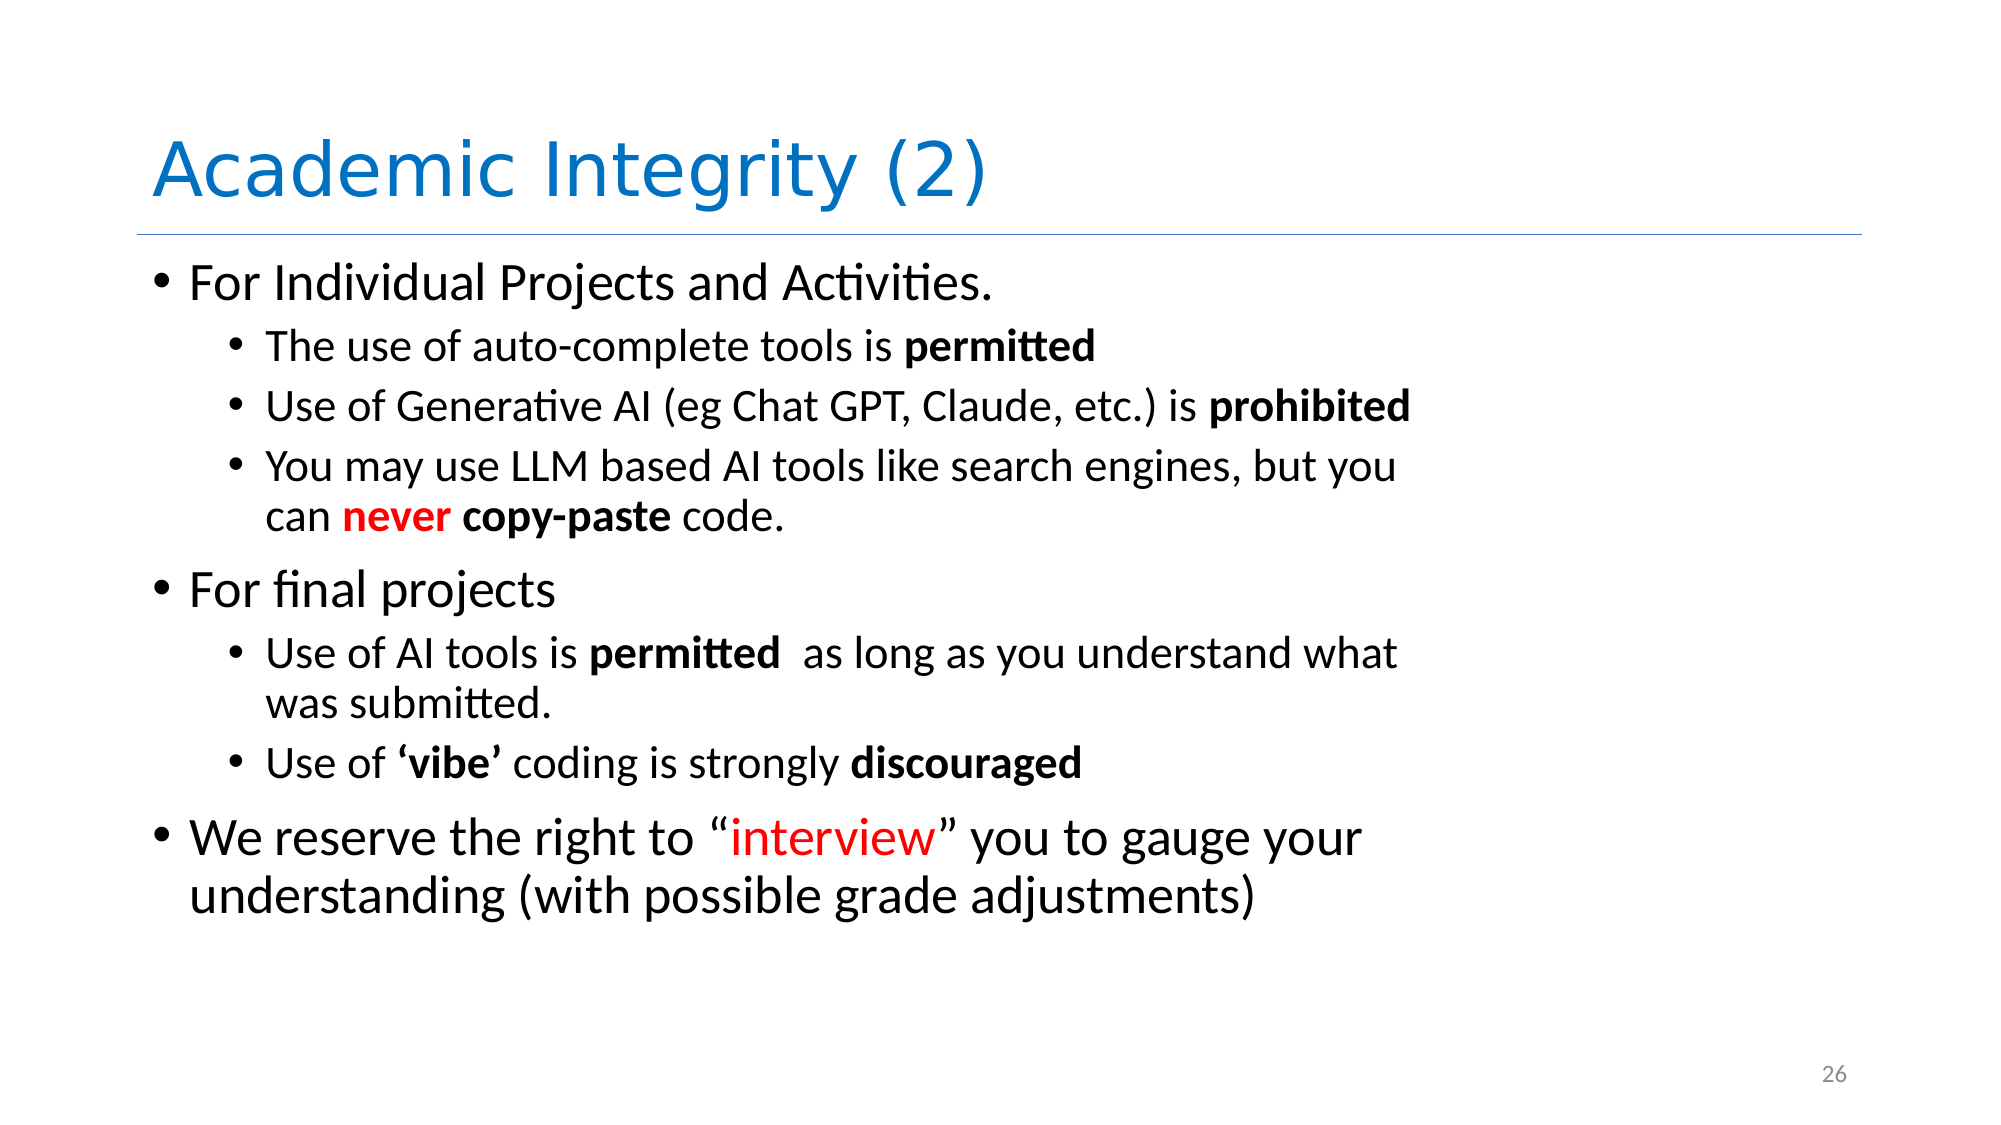

# Academic Integrity (2)
For Individual Projects and Activities.
The use of auto-complete tools is permitted
Use of Generative AI (eg Chat GPT, Claude, etc.) is prohibited
You may use LLM based AI tools like search engines, but you can never copy-paste code.
For final projects
Use of AI tools is permitted  as long as you understand what was submitted.
Use of ‘vibe’ coding is strongly discouraged
We reserve the right to “interview” you to gauge your understanding (with possible grade adjustments)
26